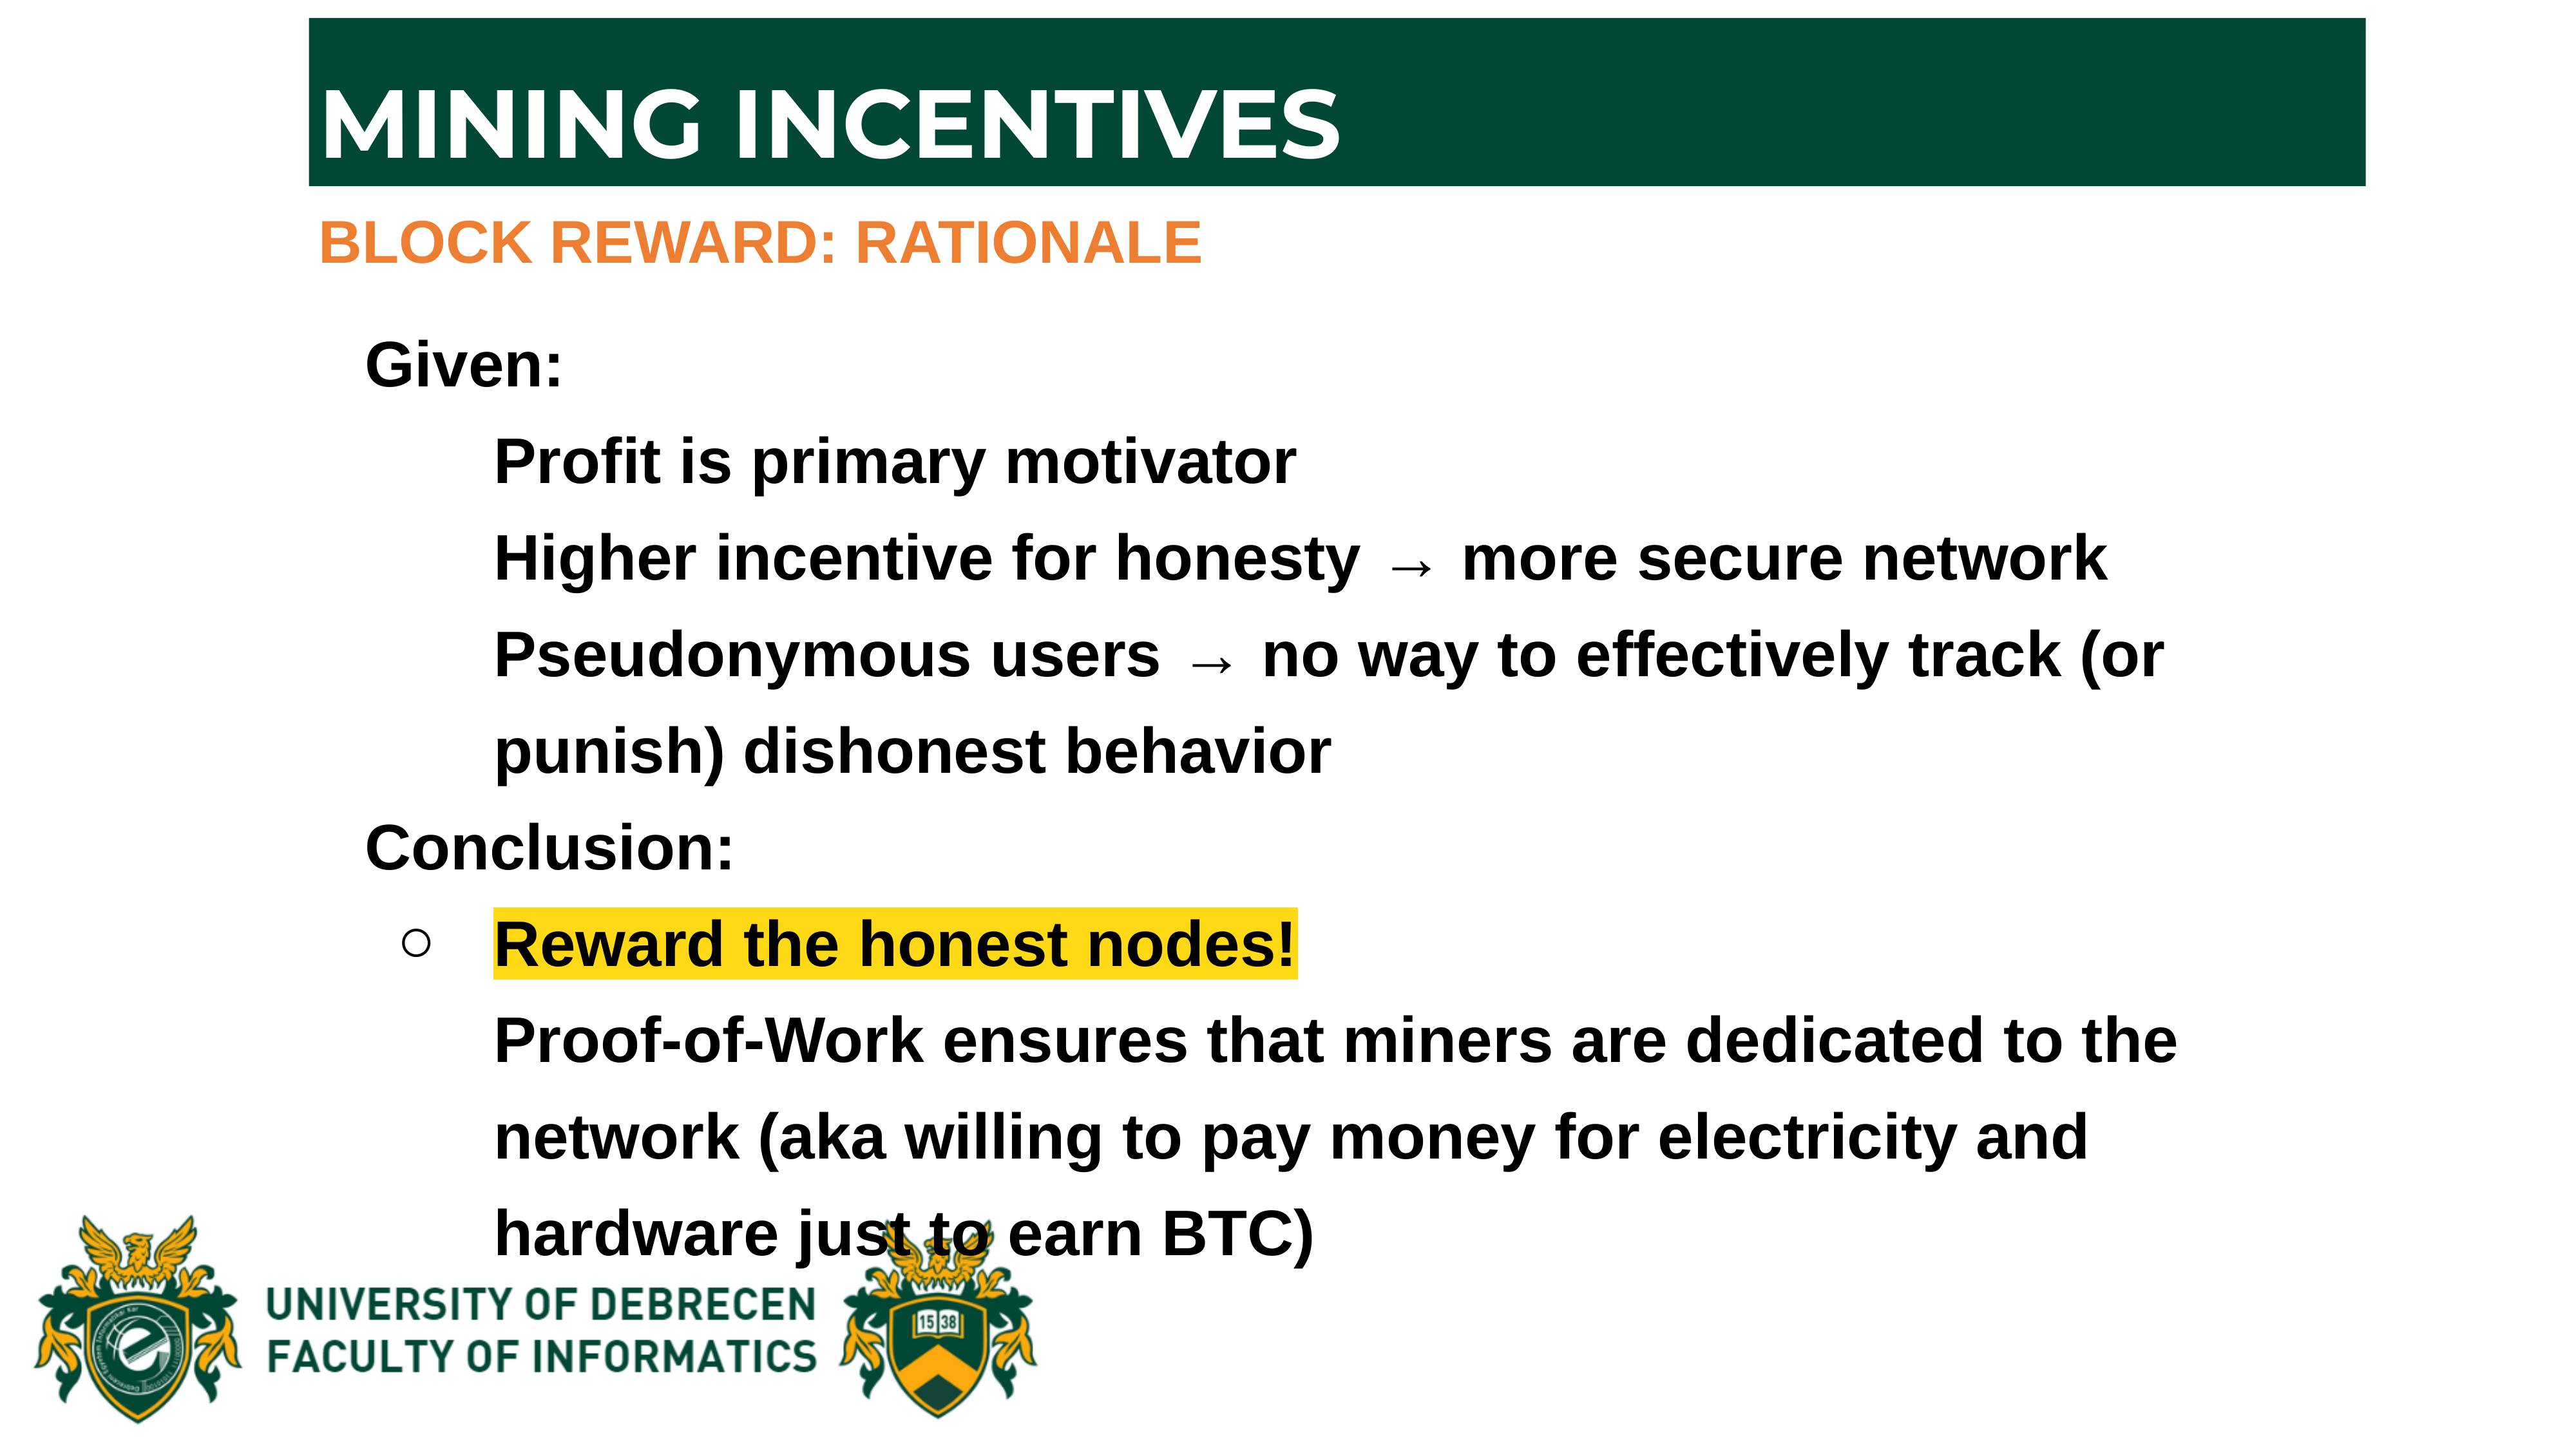

MINING INCENTIVES
BLOCK REWARD: RATIONALE
Given:
Profit is primary motivator
Higher incentive for honesty → more secure network
Pseudonymous users → no way to effectively track (or punish) dishonest behavior
Conclusion:
Reward the honest nodes!
Proof-of-Work ensures that miners are dedicated to the network (aka willing to pay money for electricity and hardware just to earn BTC)